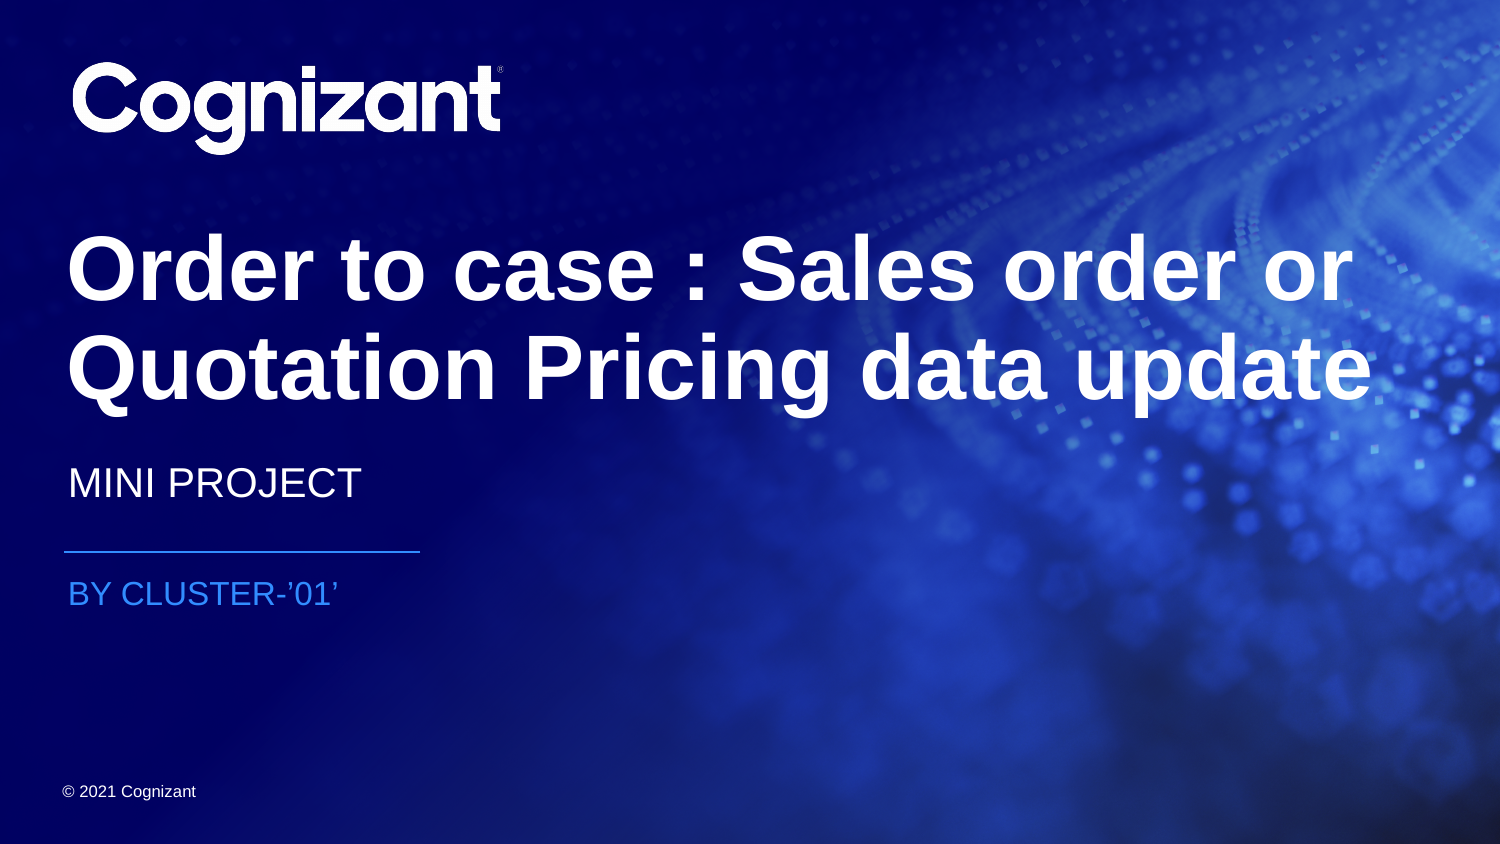

# Order to case : Sales order or Quotation Pricing data update
MINI PROJECT
BY CLUSTER-’01’
© 2021 Cognizant